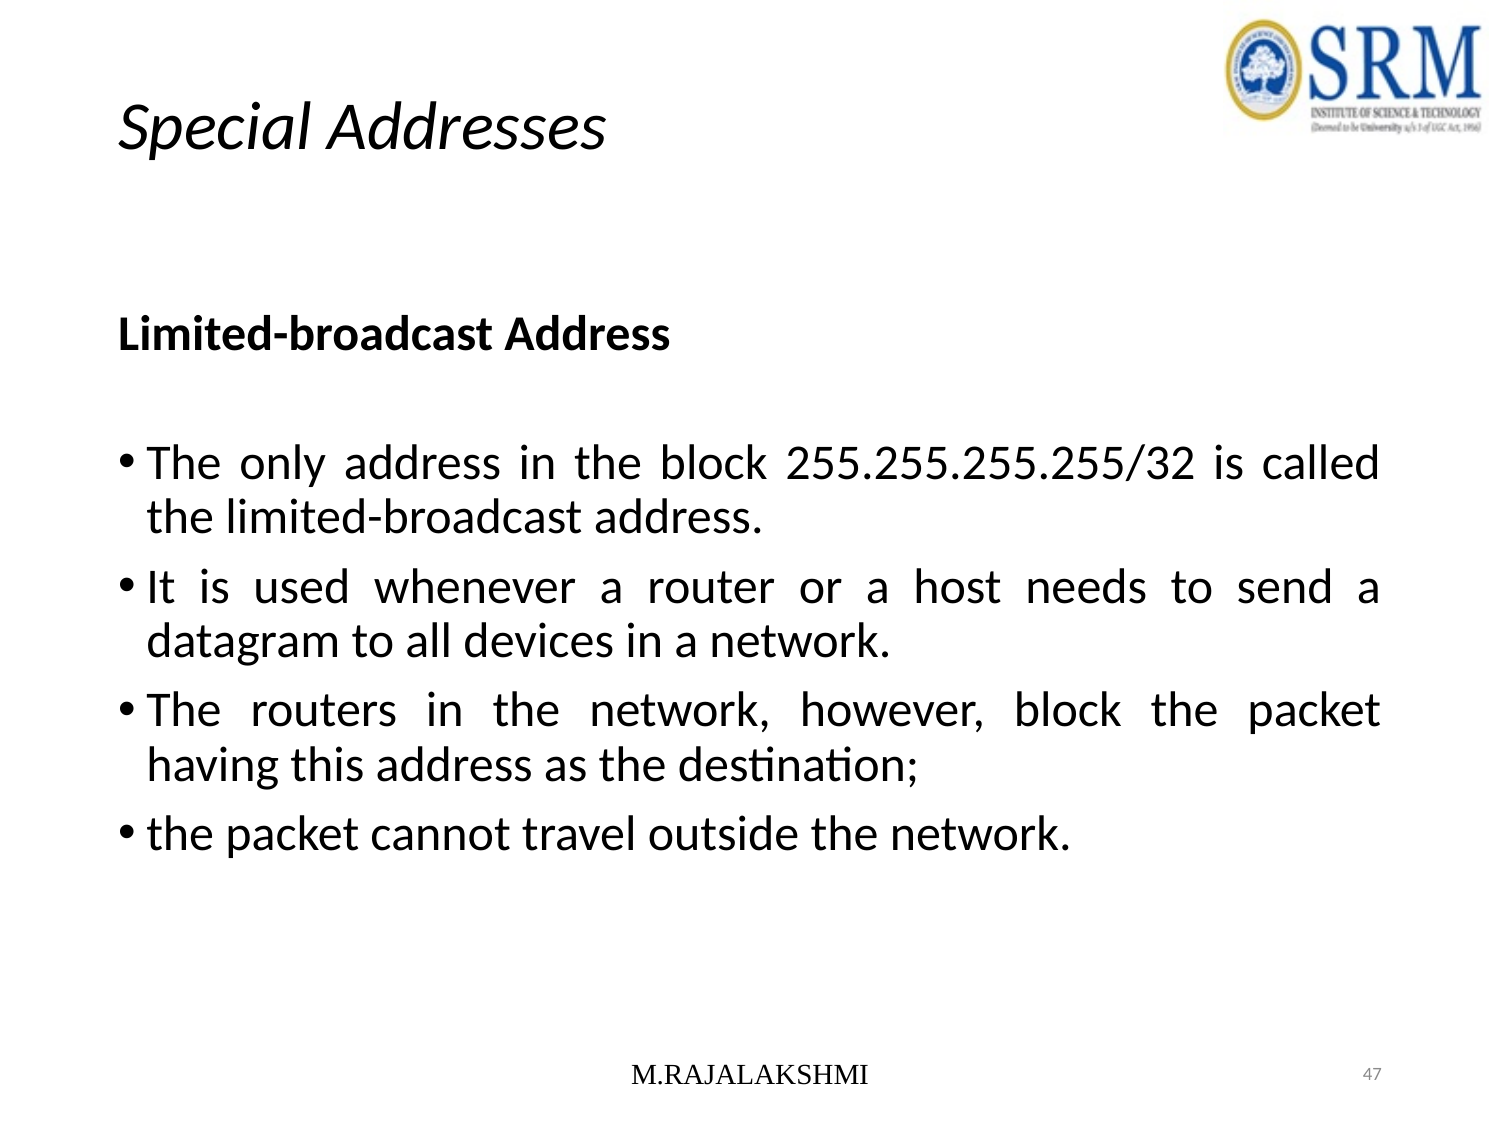

# Special Addresses
Limited-broadcast Address
The only address in the block 255.255.255.255/32 is called the limited-broadcast address.
It is used whenever a router or a host needs to send a datagram to all devices in a network.
The routers in the network, however, block the packet having this address as the destination;
the packet cannot travel outside the network.
M.RAJALAKSHMI
47